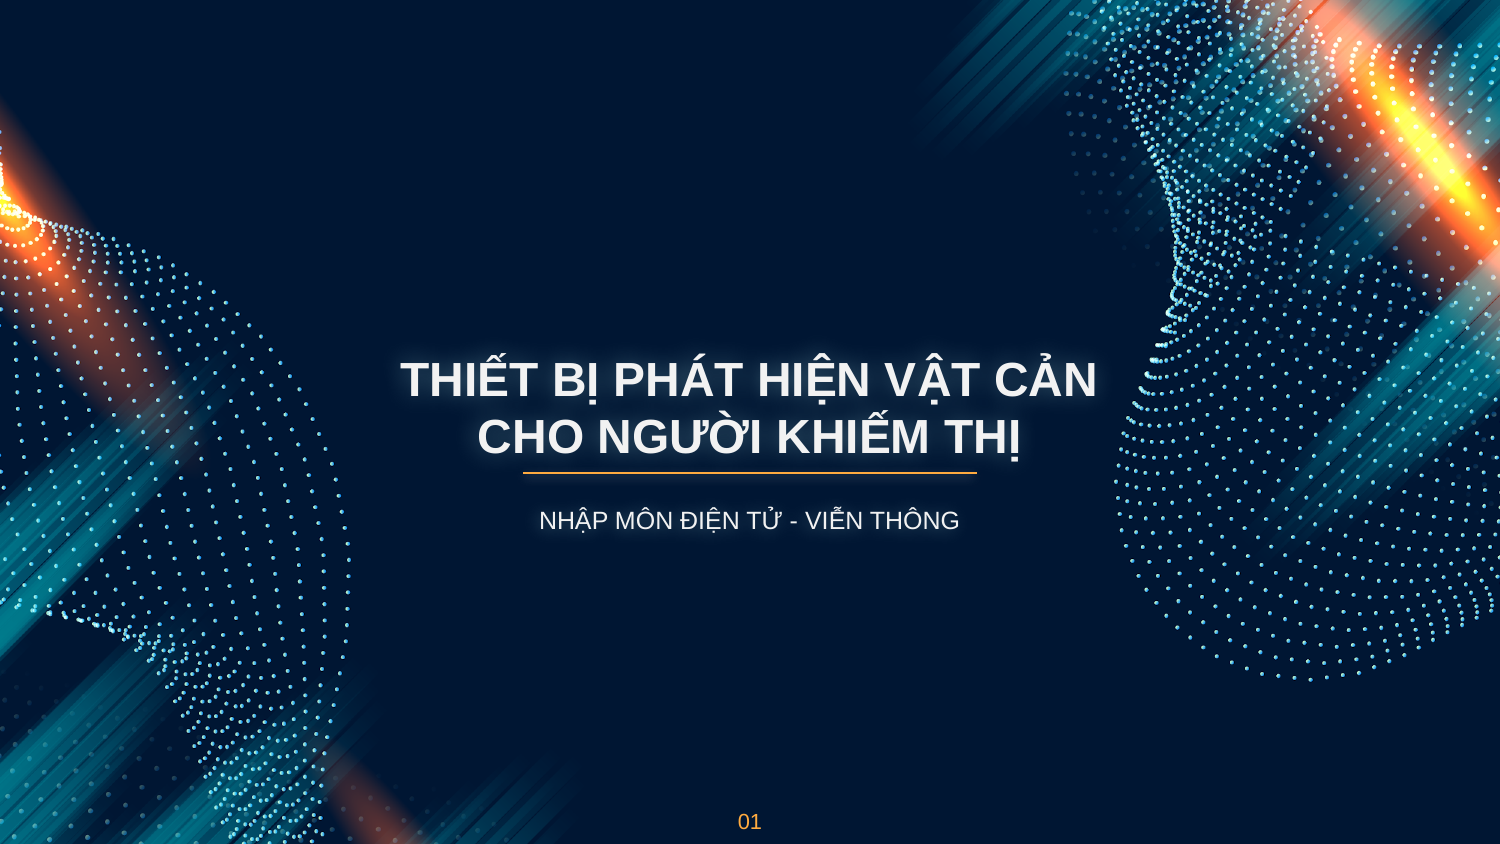

# THIẾT BỊ PHÁT HIỆN VẬT CẢN CHO NGƯỜI KHIẾM THỊ
NHẬP MÔN ĐIỆN TỬ - VIỄN THÔNG
01